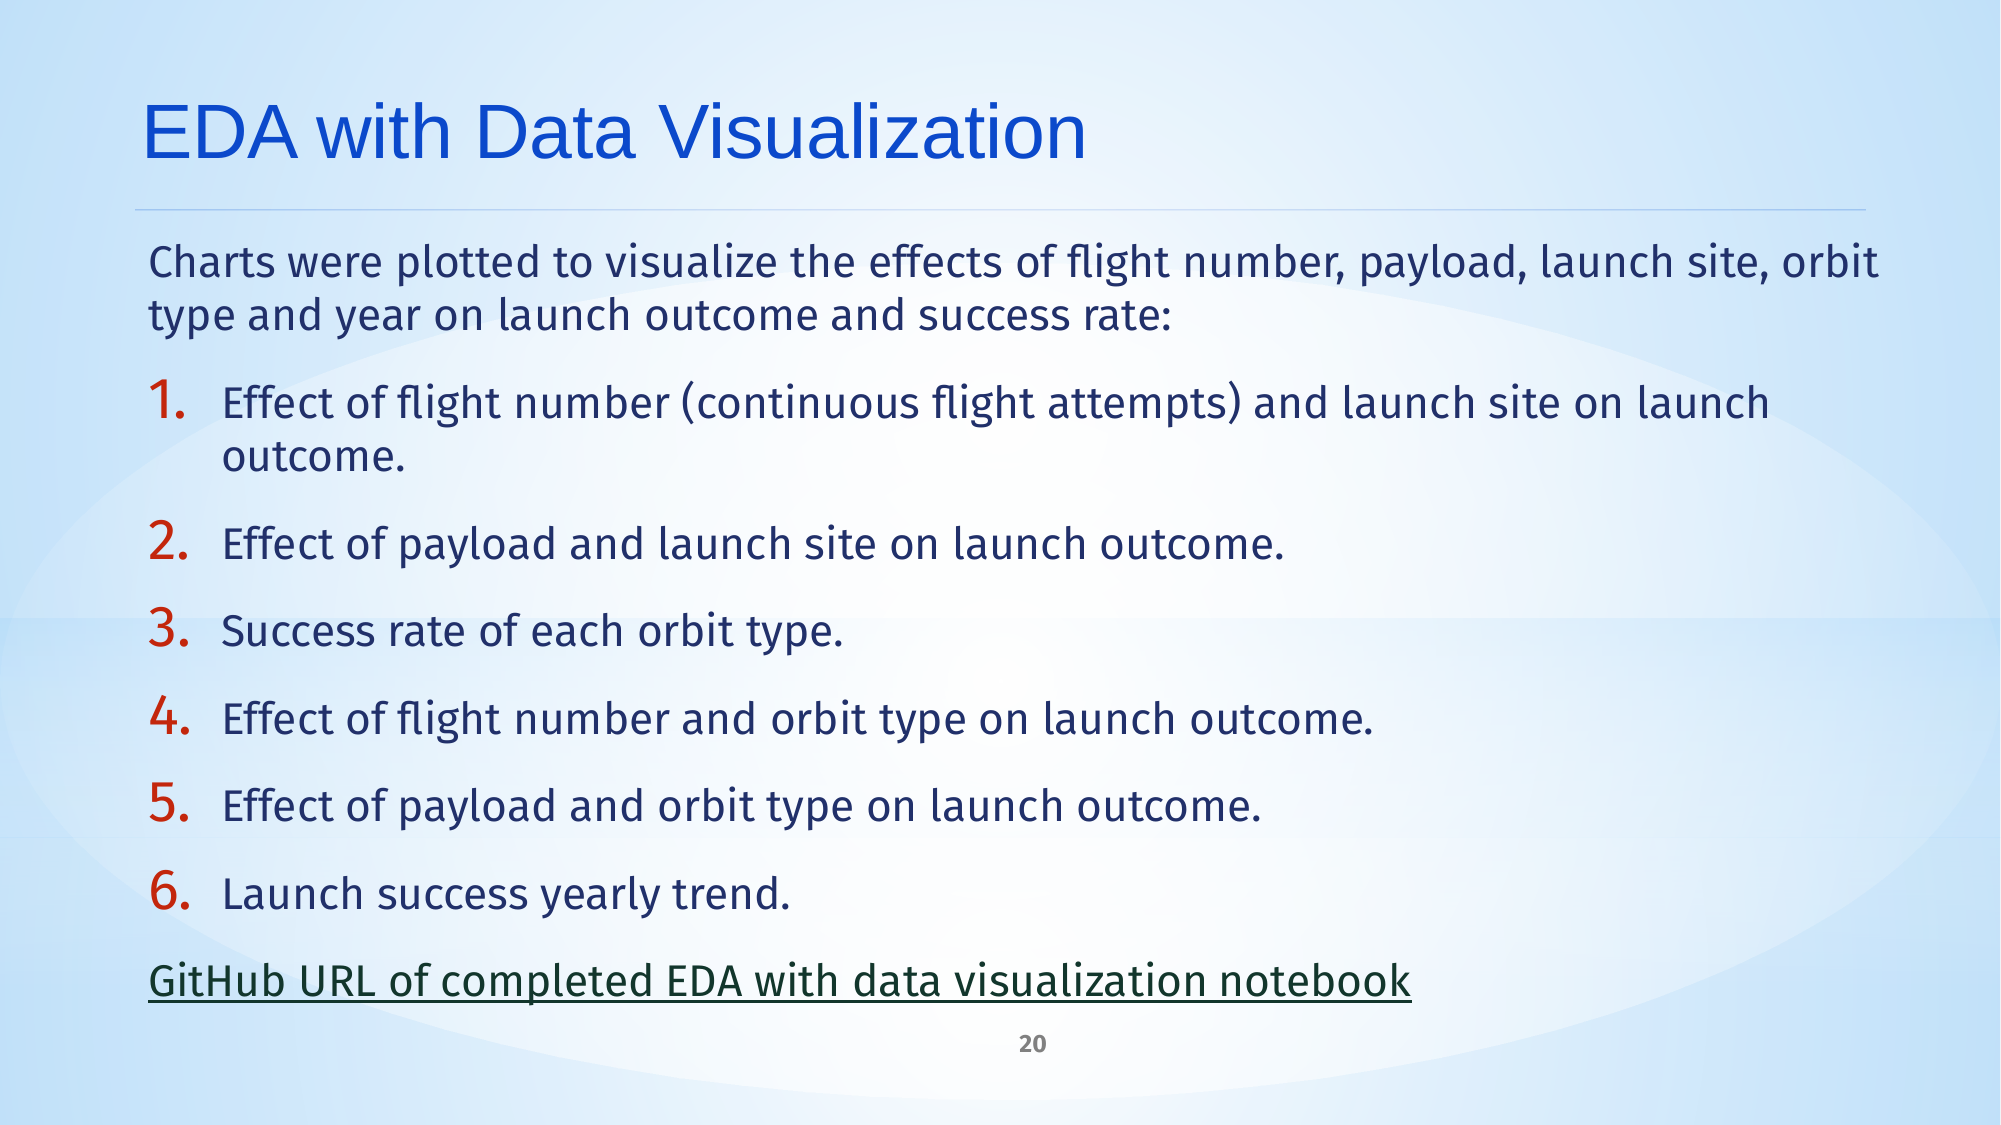

EDA with Data Visualization
Charts were plotted to visualize the effects of flight number, payload, launch site, orbit type and year on launch outcome and success rate:
Effect of flight number (continuous flight attempts) and launch site on launch outcome.
Effect of payload and launch site on launch outcome.
Success rate of each orbit type.
Effect of flight number and orbit type on launch outcome.
Effect of payload and orbit type on launch outcome.
Launch success yearly trend.
GitHub URL of completed EDA with data visualization notebook

20